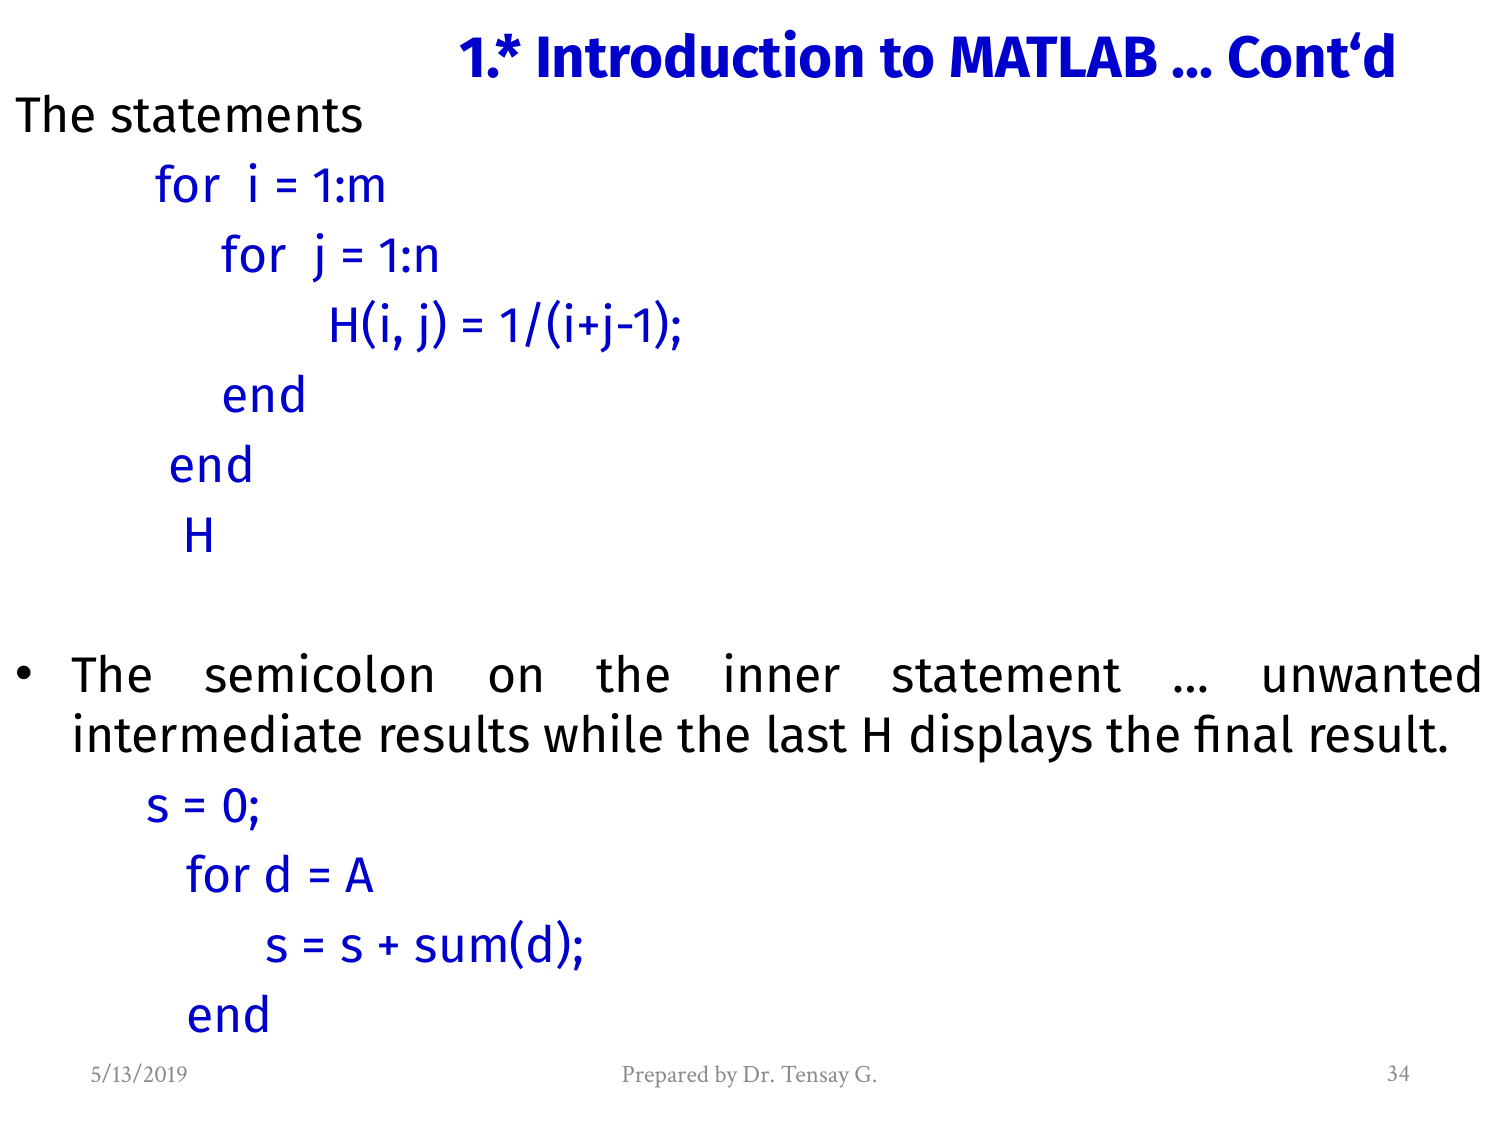

# 1.* Introduction to MATLAB ... Cont‘d
The statements
for  i = 1:m
     for  j = 1:n
             H(i, j) = 1/(i+j-1);
     end
 end
  H

The semicolon on the inner statement … unwanted intermediate results while the last H displays the final result.
s = 0;
   for d = A
         s = s + sum(d);
   end
5/13/2019
Prepared by Dr. Tensay G.
34